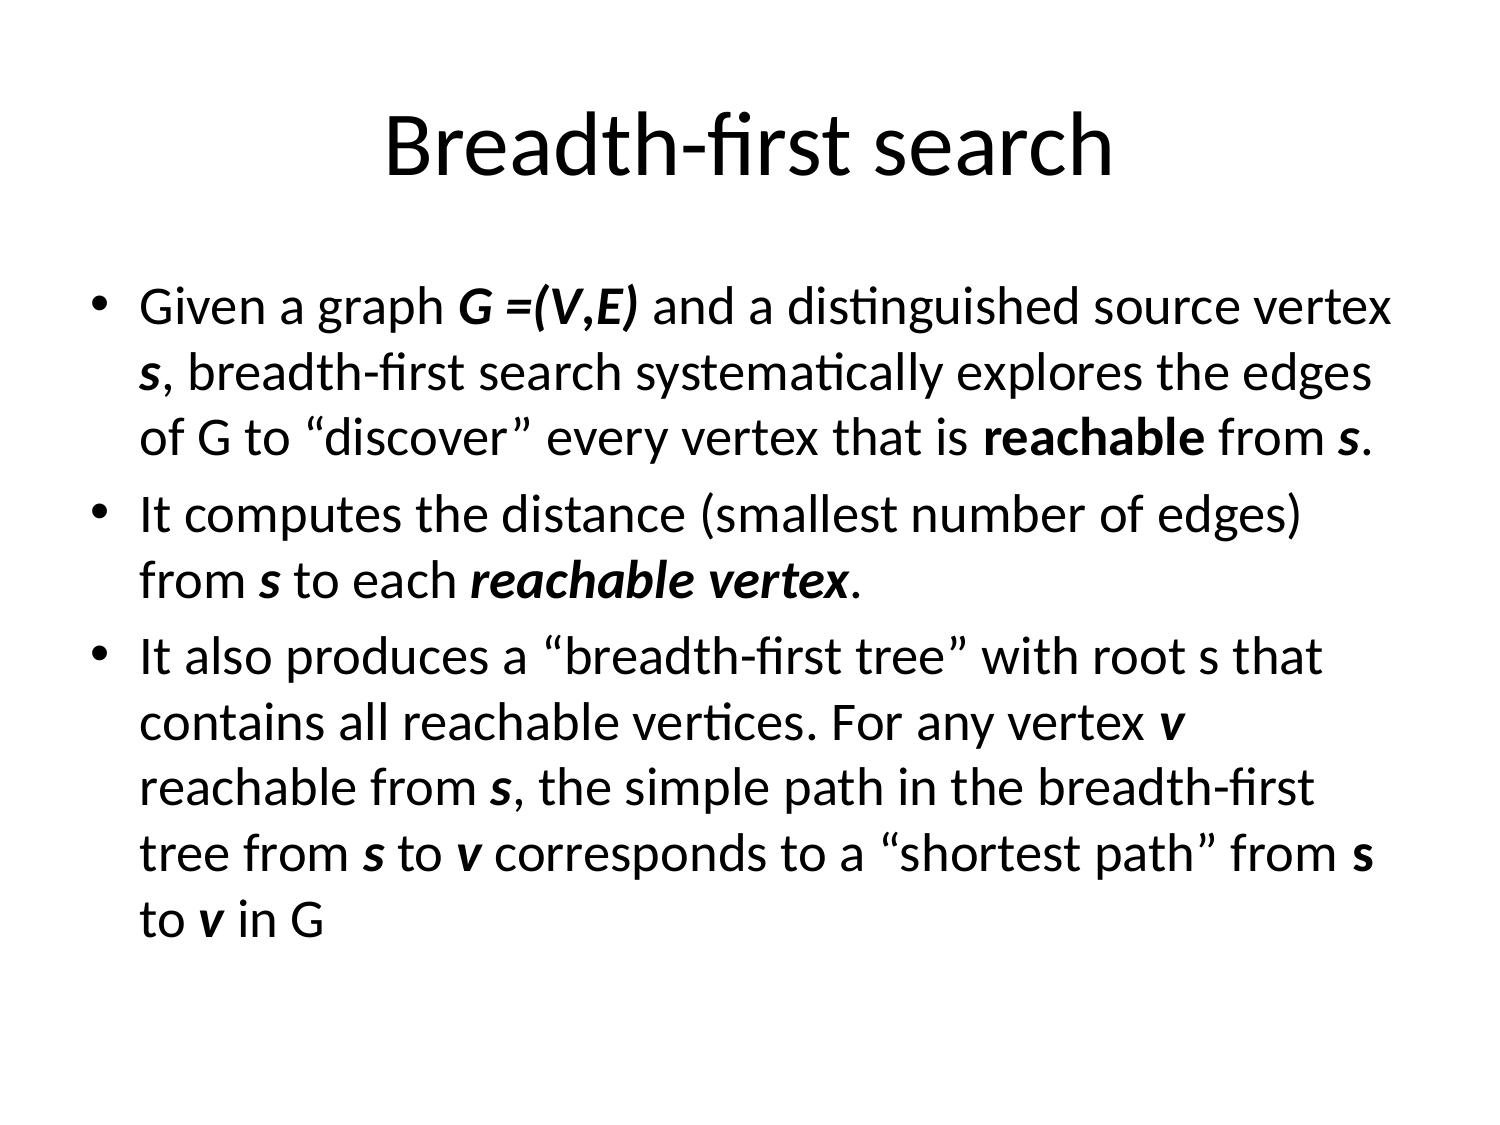

# Breadth-first search
Given a graph G =(V,E) and a distinguished source vertex s, breadth-first search systematically explores the edges of G to “discover” every vertex that is reachable from s.
It computes the distance (smallest number of edges) from s to each reachable vertex.
It also produces a “breadth-first tree” with root s that contains all reachable vertices. For any vertex v reachable from s, the simple path in the breadth-first tree from s to v corresponds to a “shortest path” from s to v in G